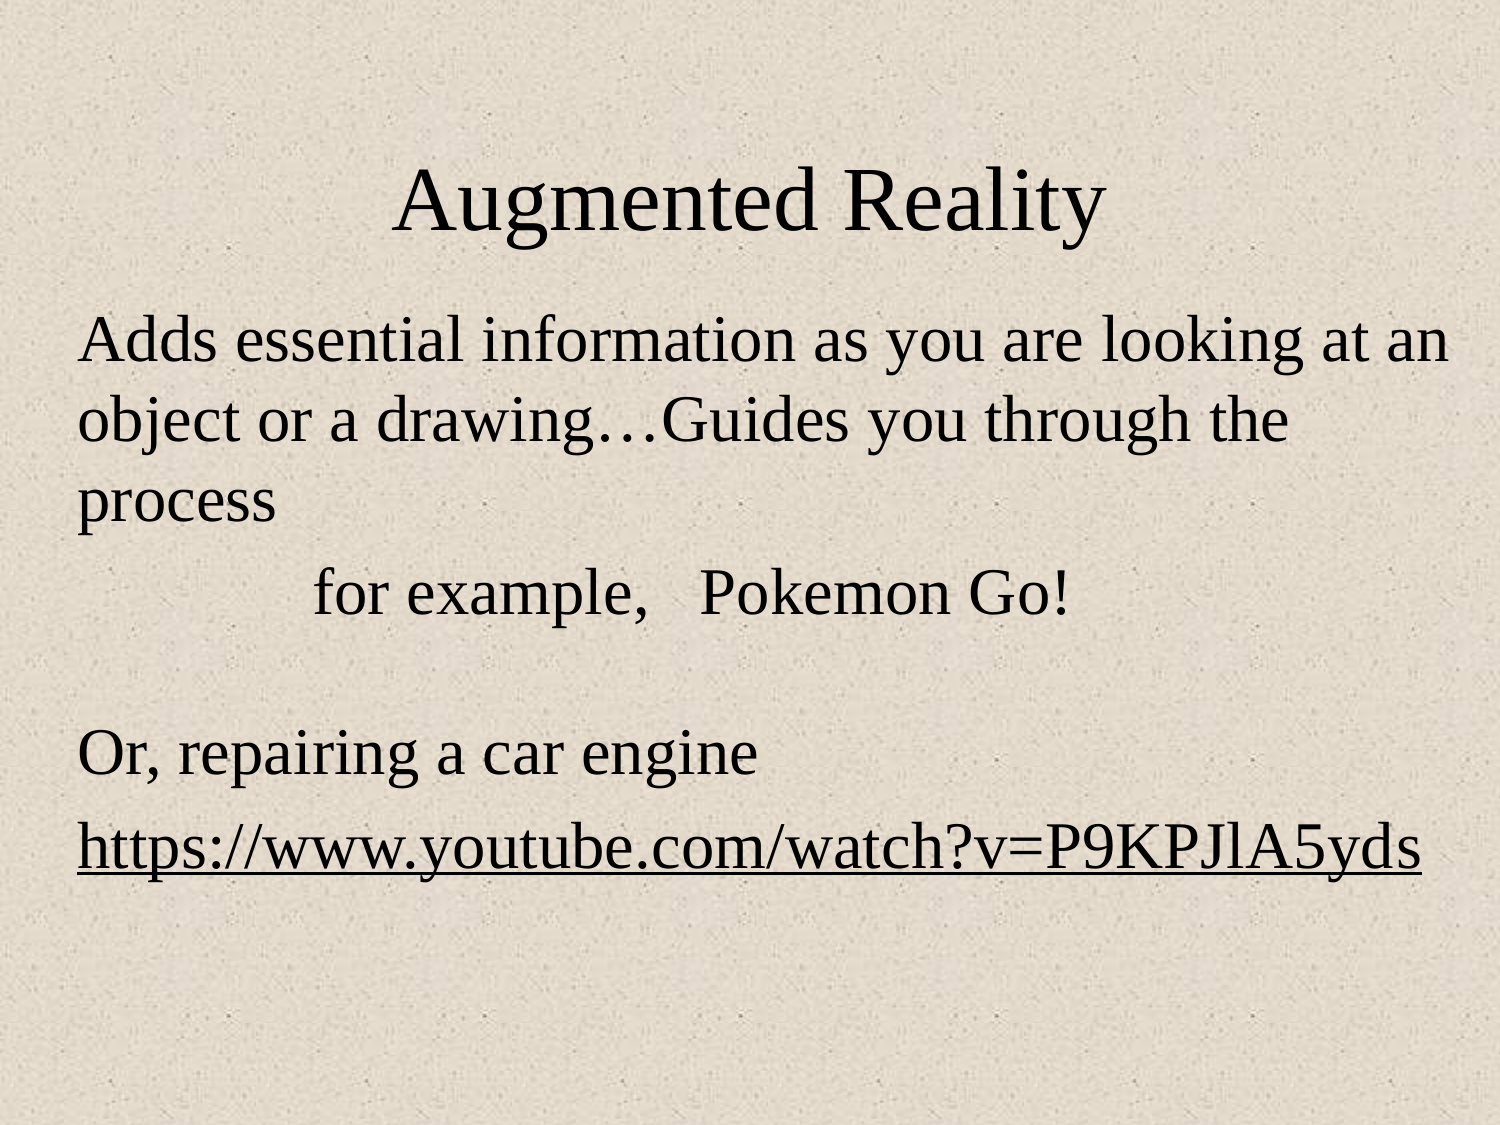

# Augmented Reality
Adds essential information as you are looking at an object or a drawing…Guides you through the process
              for example,   Pokemon Go!

Or, repairing a car engine
https://www.youtube.com/watch?v=P9KPJlA5yds